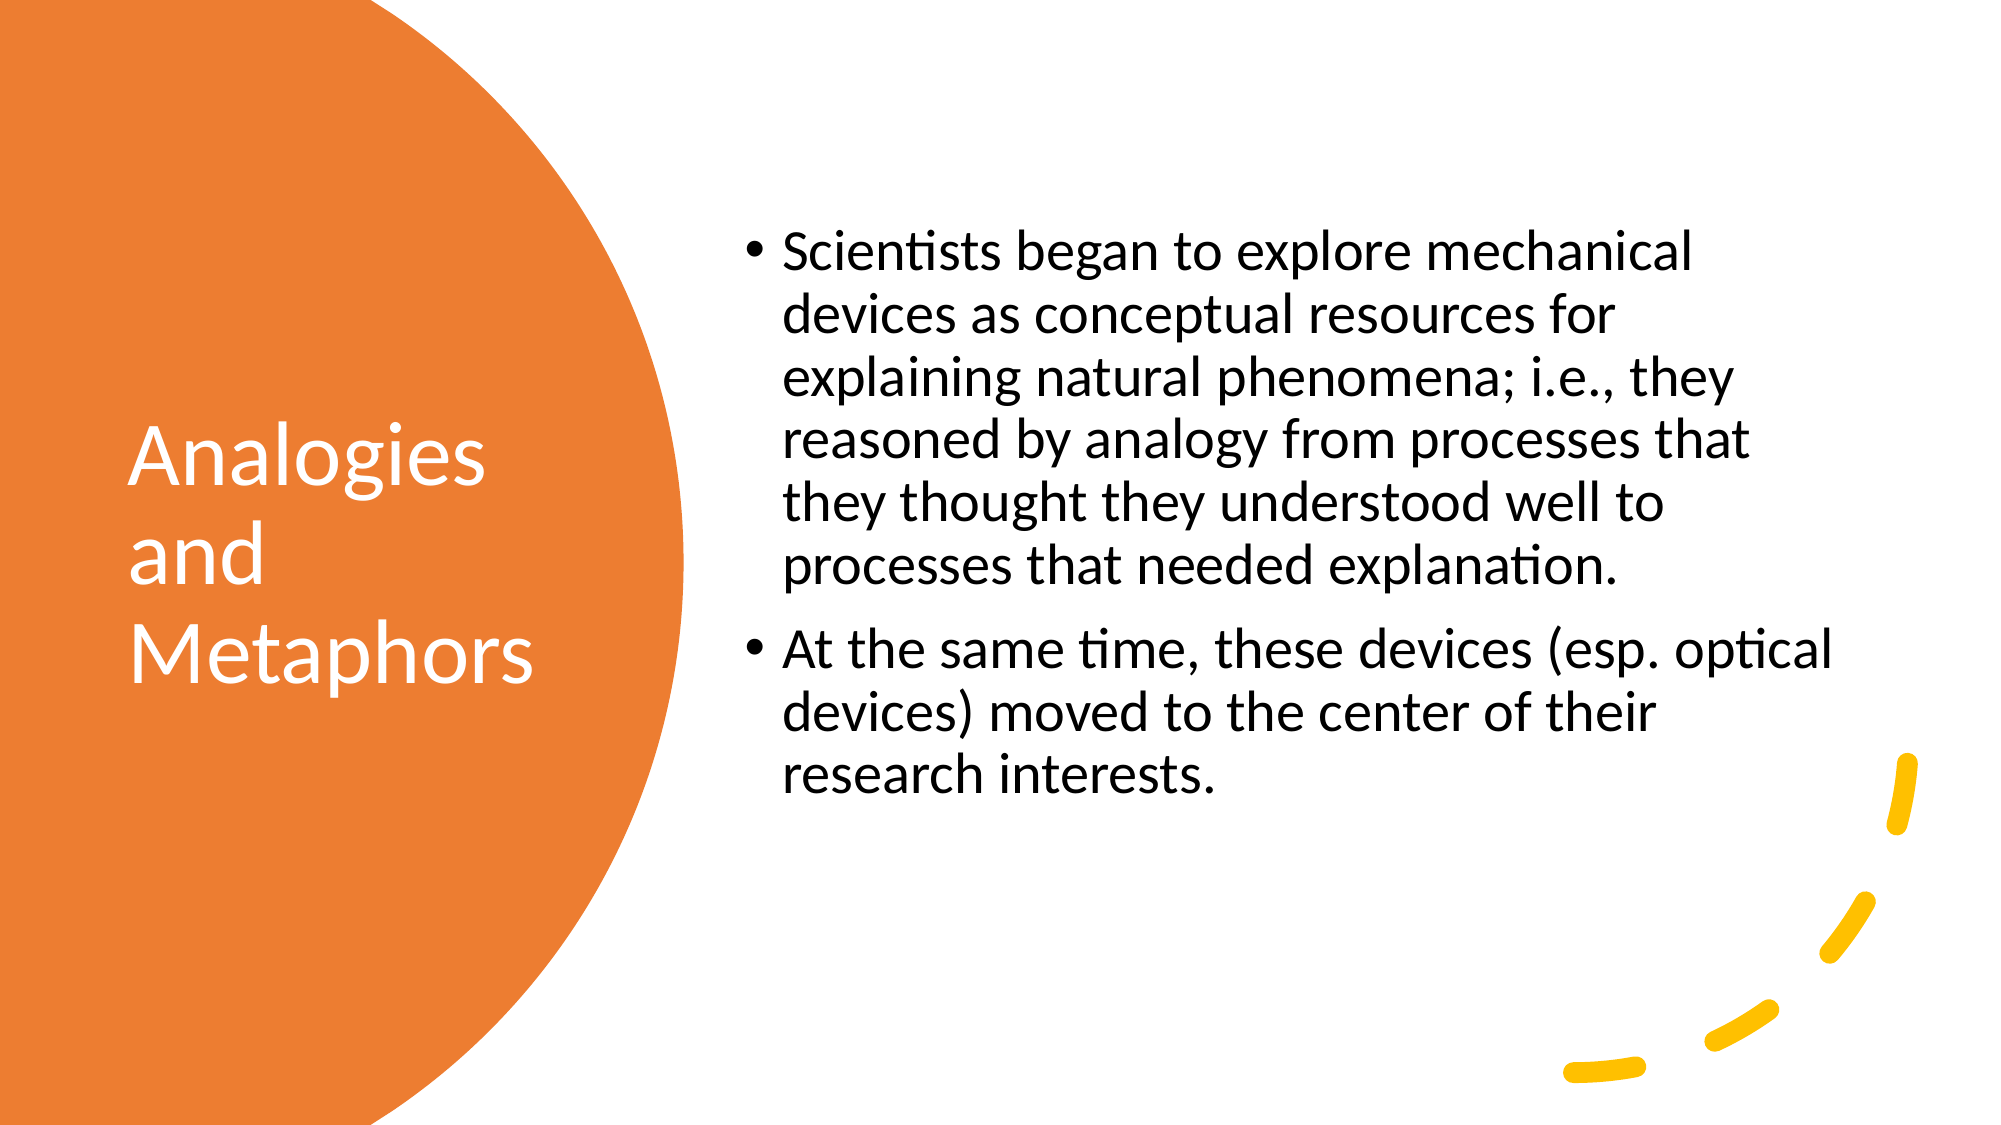

Scientists began to explore mechanical devices as conceptual resources for explaining natural phenomena; i.e., they reasoned by analogy from processes that they thought they understood well to processes that needed explanation.
At the same time, these devices (esp. optical devices) moved to the center of their research interests.

# Analogies and Metaphors